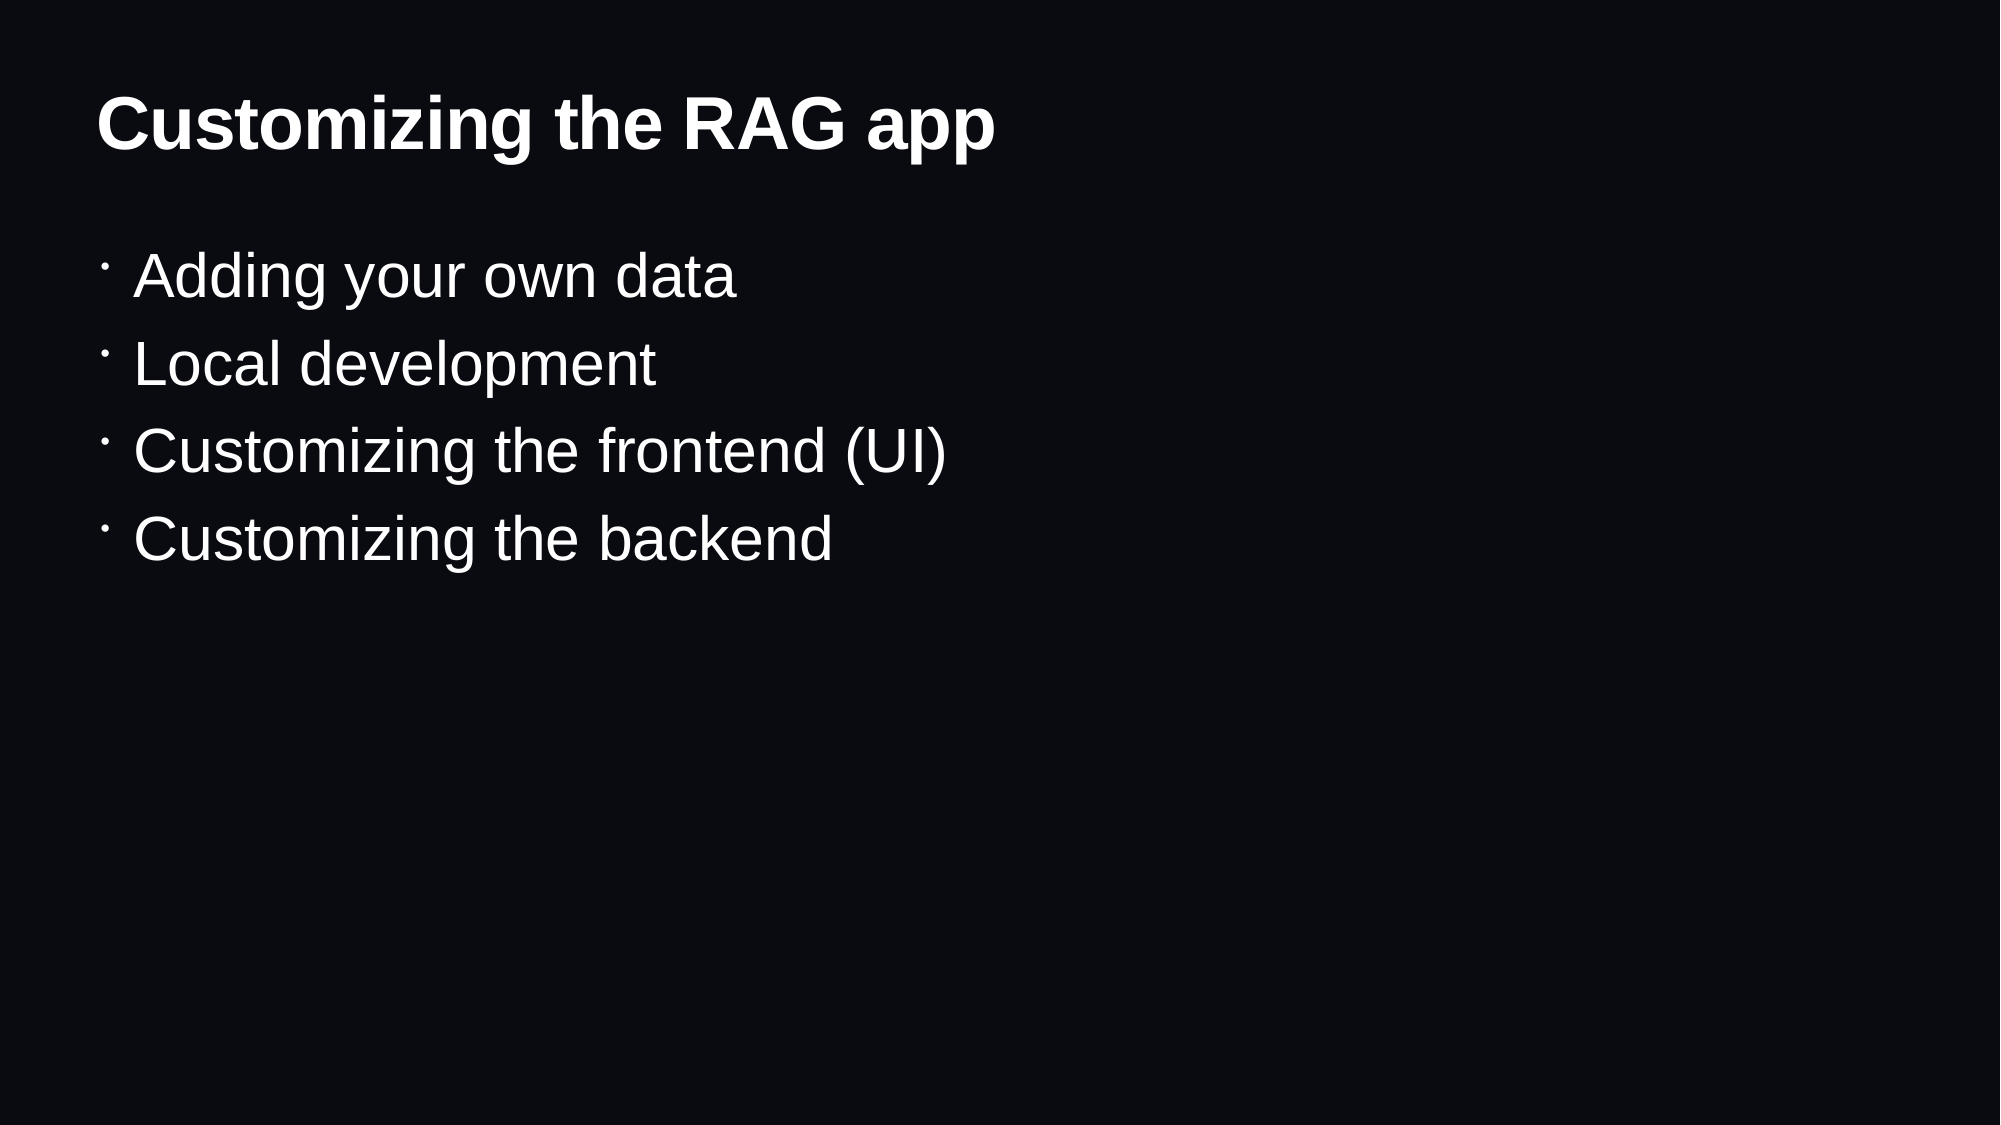

# Customizing the RAG app
Adding your own data
Local development
Customizing the frontend (UI)
Customizing the backend